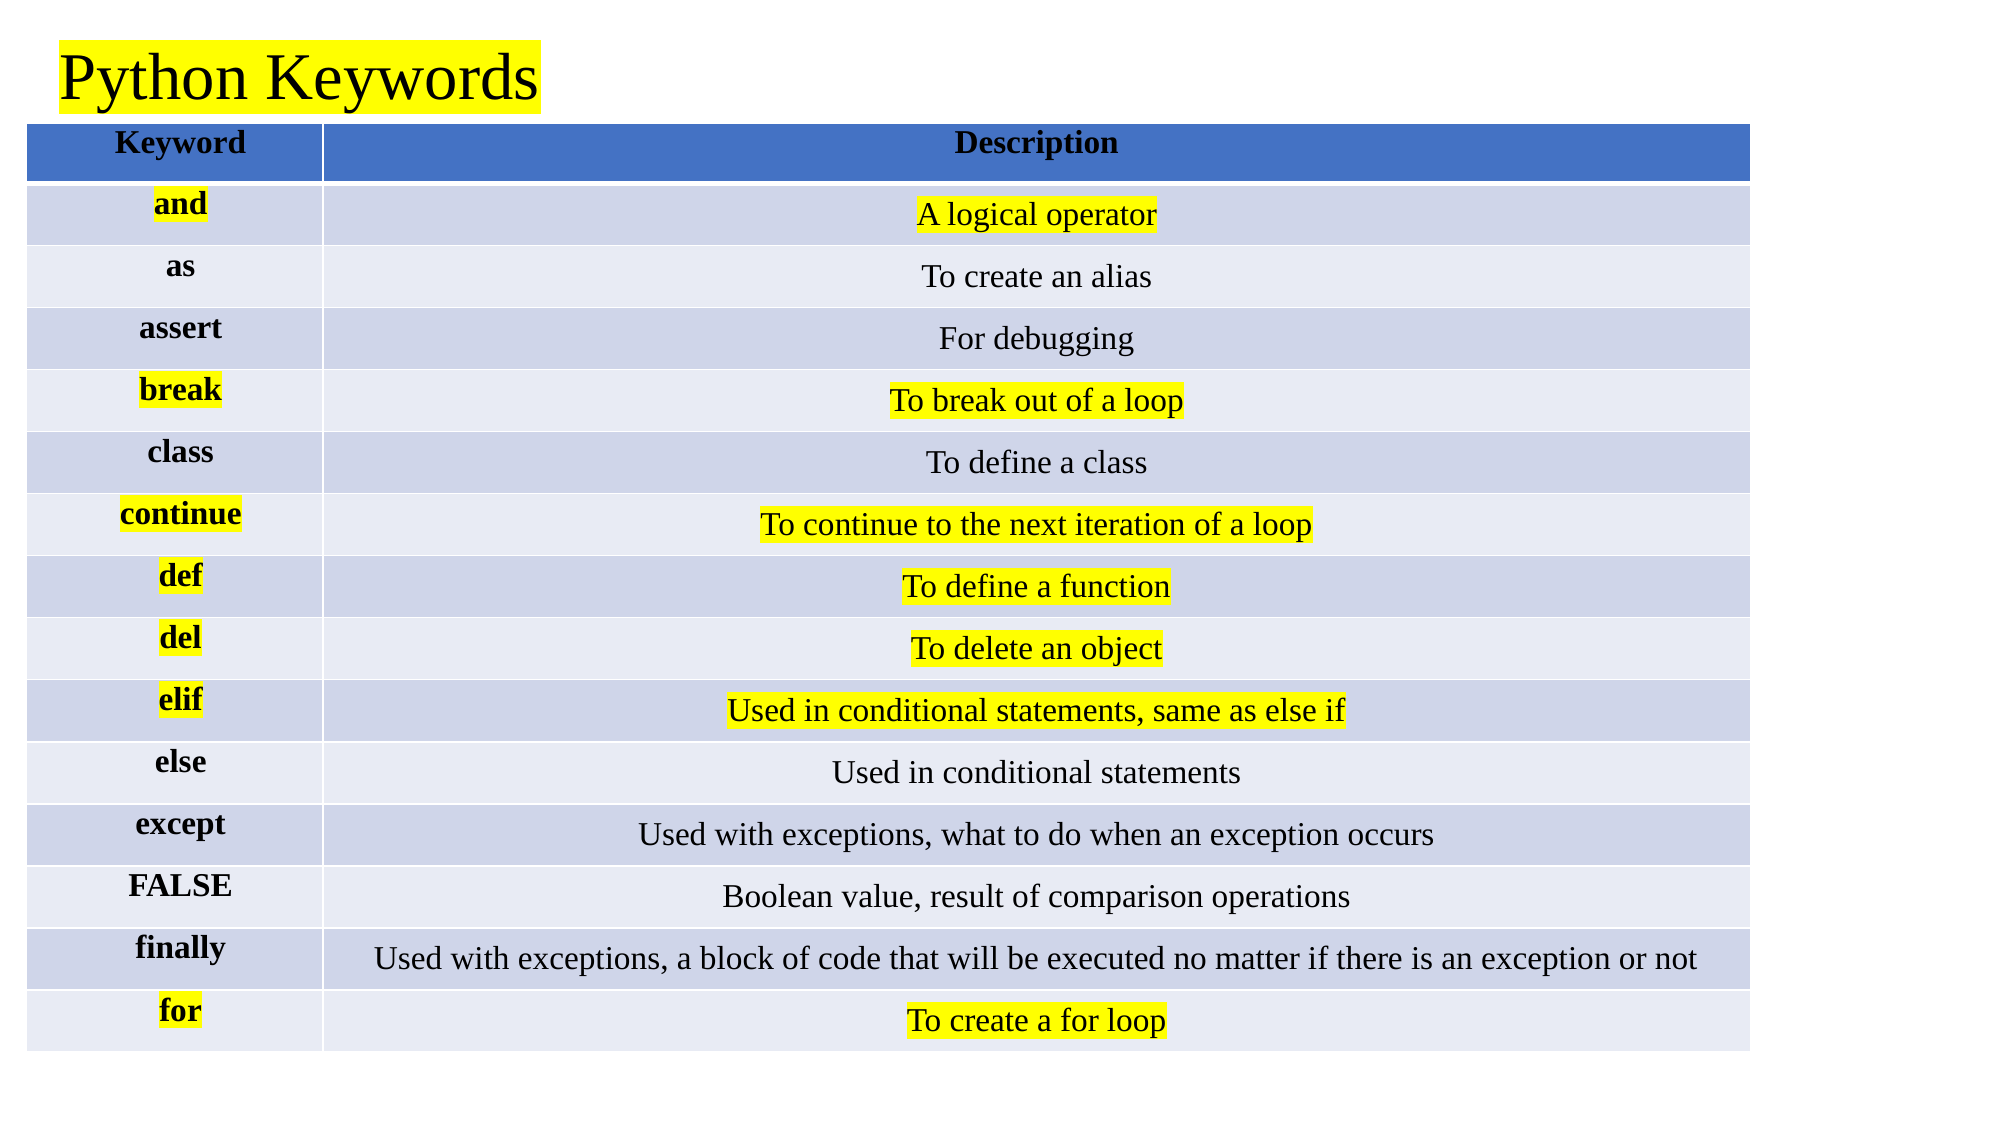

# Python Keywords
| Keyword | Description |
| --- | --- |
| and | A logical operator |
| as | To create an alias |
| assert | For debugging |
| break | To break out of a loop |
| class | To define a class |
| continue | To continue to the next iteration of a loop |
| def | To define a function |
| del | To delete an object |
| elif | Used in conditional statements, same as else if |
| else | Used in conditional statements |
| except | Used with exceptions, what to do when an exception occurs |
| FALSE | Boolean value, result of comparison operations |
| finally | Used with exceptions, a block of code that will be executed no matter if there is an exception or not |
| for | To create a for loop |